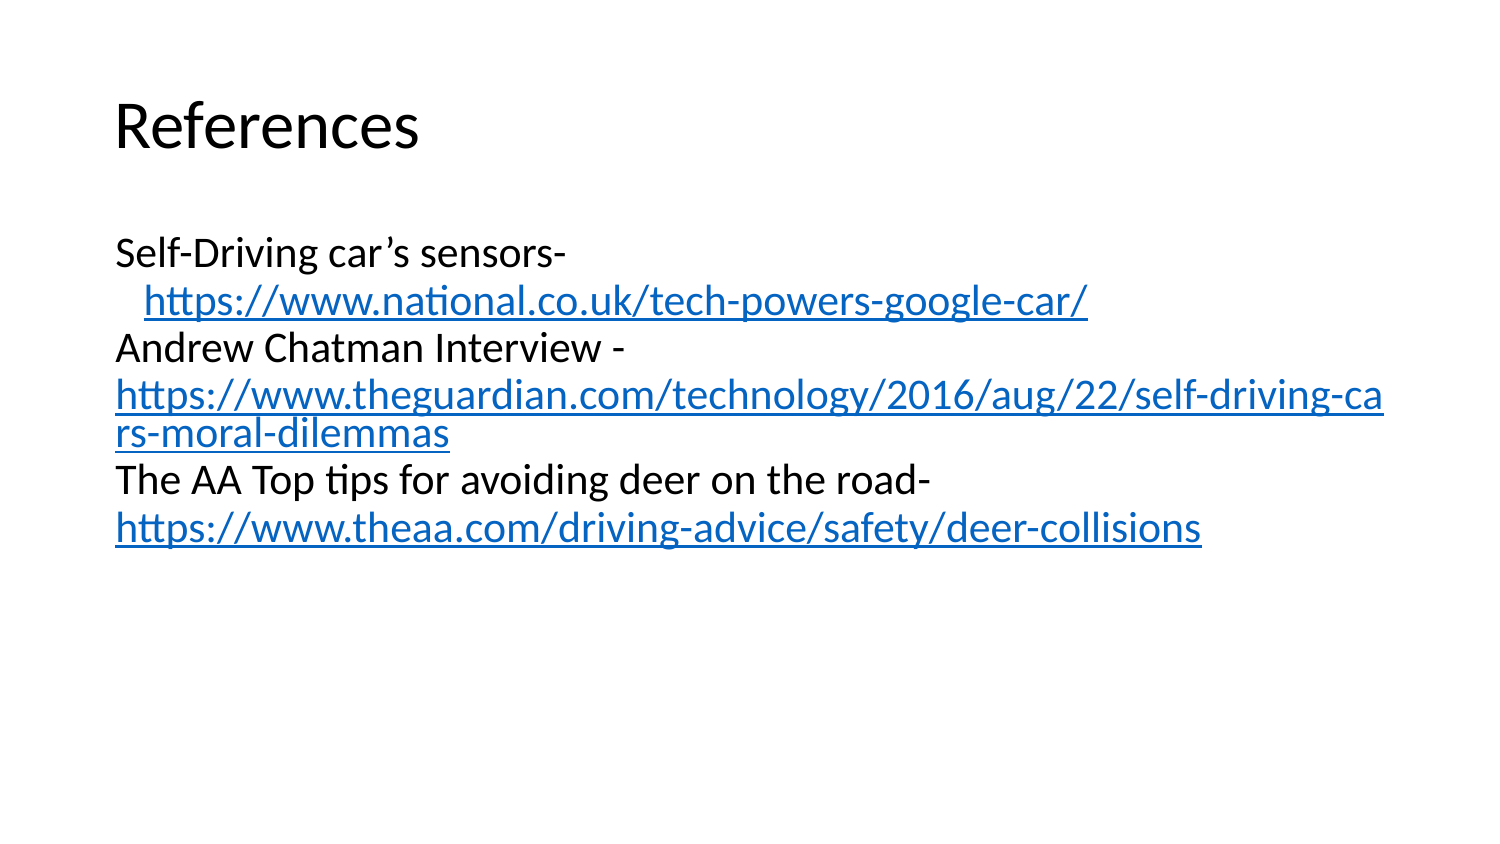

# References
Self-Driving car’s sensors- https://www.national.co.uk/tech-powers-google-car/
Andrew Chatman Interview -
https://www.theguardian.com/technology/2016/aug/22/self-driving-cars-moral-dilemmas
The AA Top tips for avoiding deer on the road-
https://www.theaa.com/driving-advice/safety/deer-collisions